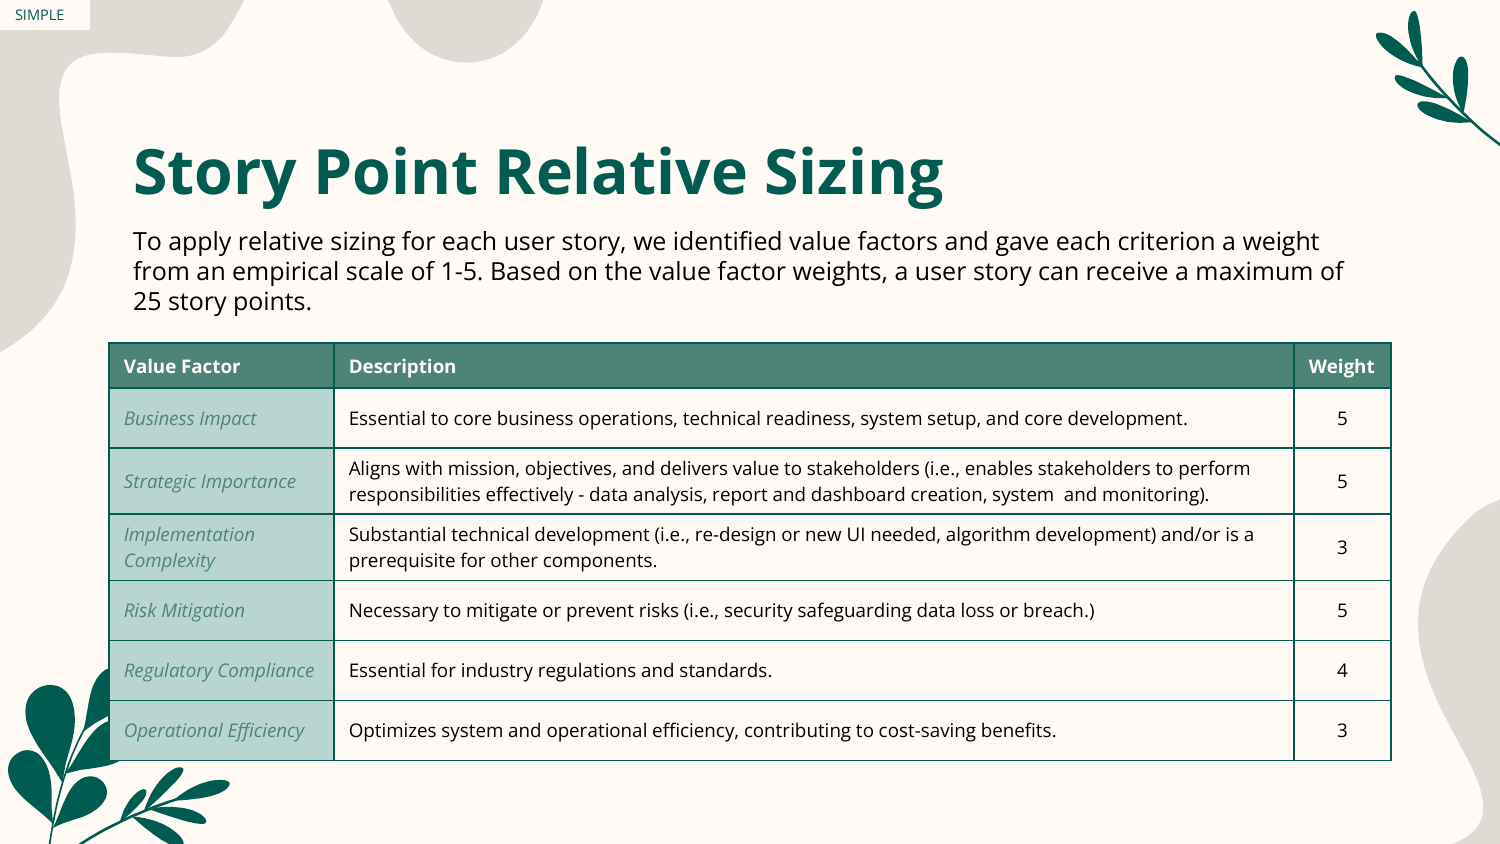

SIMPLE
# Story Point Relative Sizing
To apply relative sizing for each user story, we identified value factors and gave each criterion a weight from an empirical scale of 1-5. Based on the value factor weights, a user story can receive a maximum of 25 story points.
| Value Factor | Description | Weight |
| --- | --- | --- |
| Business Impact | Essential to core business operations, technical readiness, system setup, and core development. | 5 |
| Strategic Importance | Aligns with mission, objectives, and delivers value to stakeholders (i.e., enables stakeholders to perform responsibilities effectively - data analysis, report and dashboard creation, system and monitoring). | 5 |
| Implementation Complexity | Substantial technical development (i.e., re-design or new UI needed, algorithm development) and/or is a prerequisite for other components. | 3 |
| Risk Mitigation | Necessary to mitigate or prevent risks (i.e., security safeguarding data loss or breach.) | 5 |
| Regulatory Compliance | Essential for industry regulations and standards. | 4 |
| Operational Efficiency | Optimizes system and operational efficiency, contributing to cost-saving benefits. | 3 |